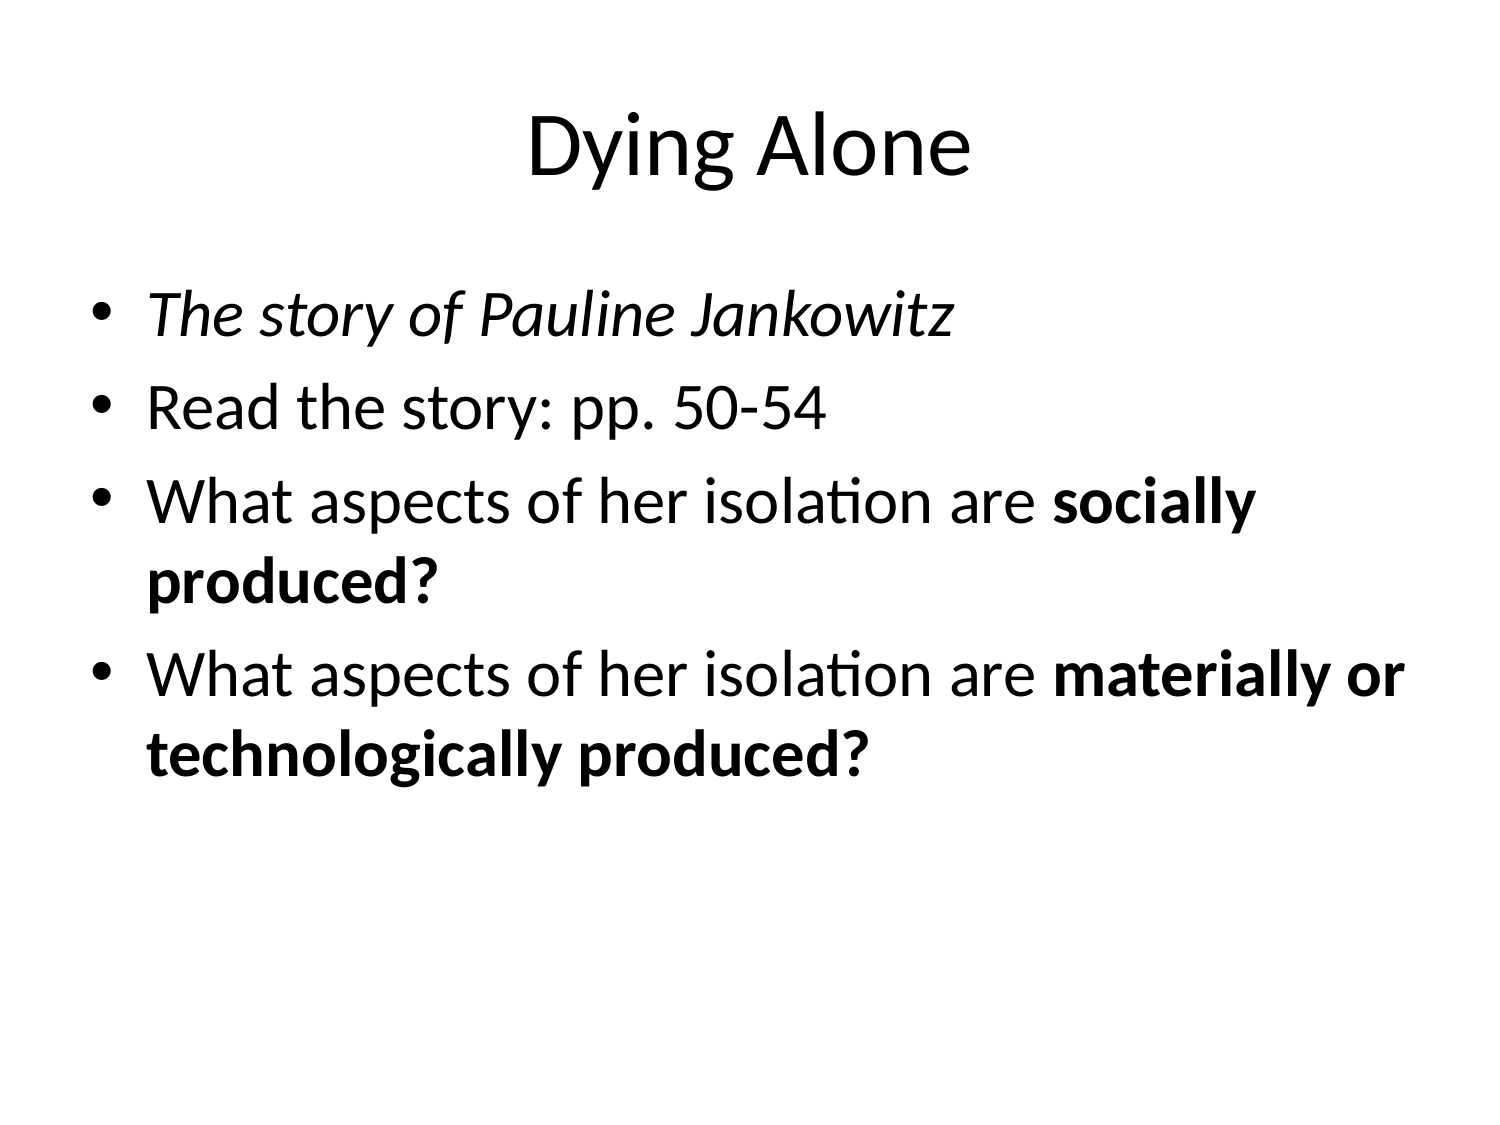

# Dying Alone
The story of Pauline Jankowitz
Read the story: pp. 50-54
What aspects of her isolation are socially produced?
What aspects of her isolation are materially or technologically produced?